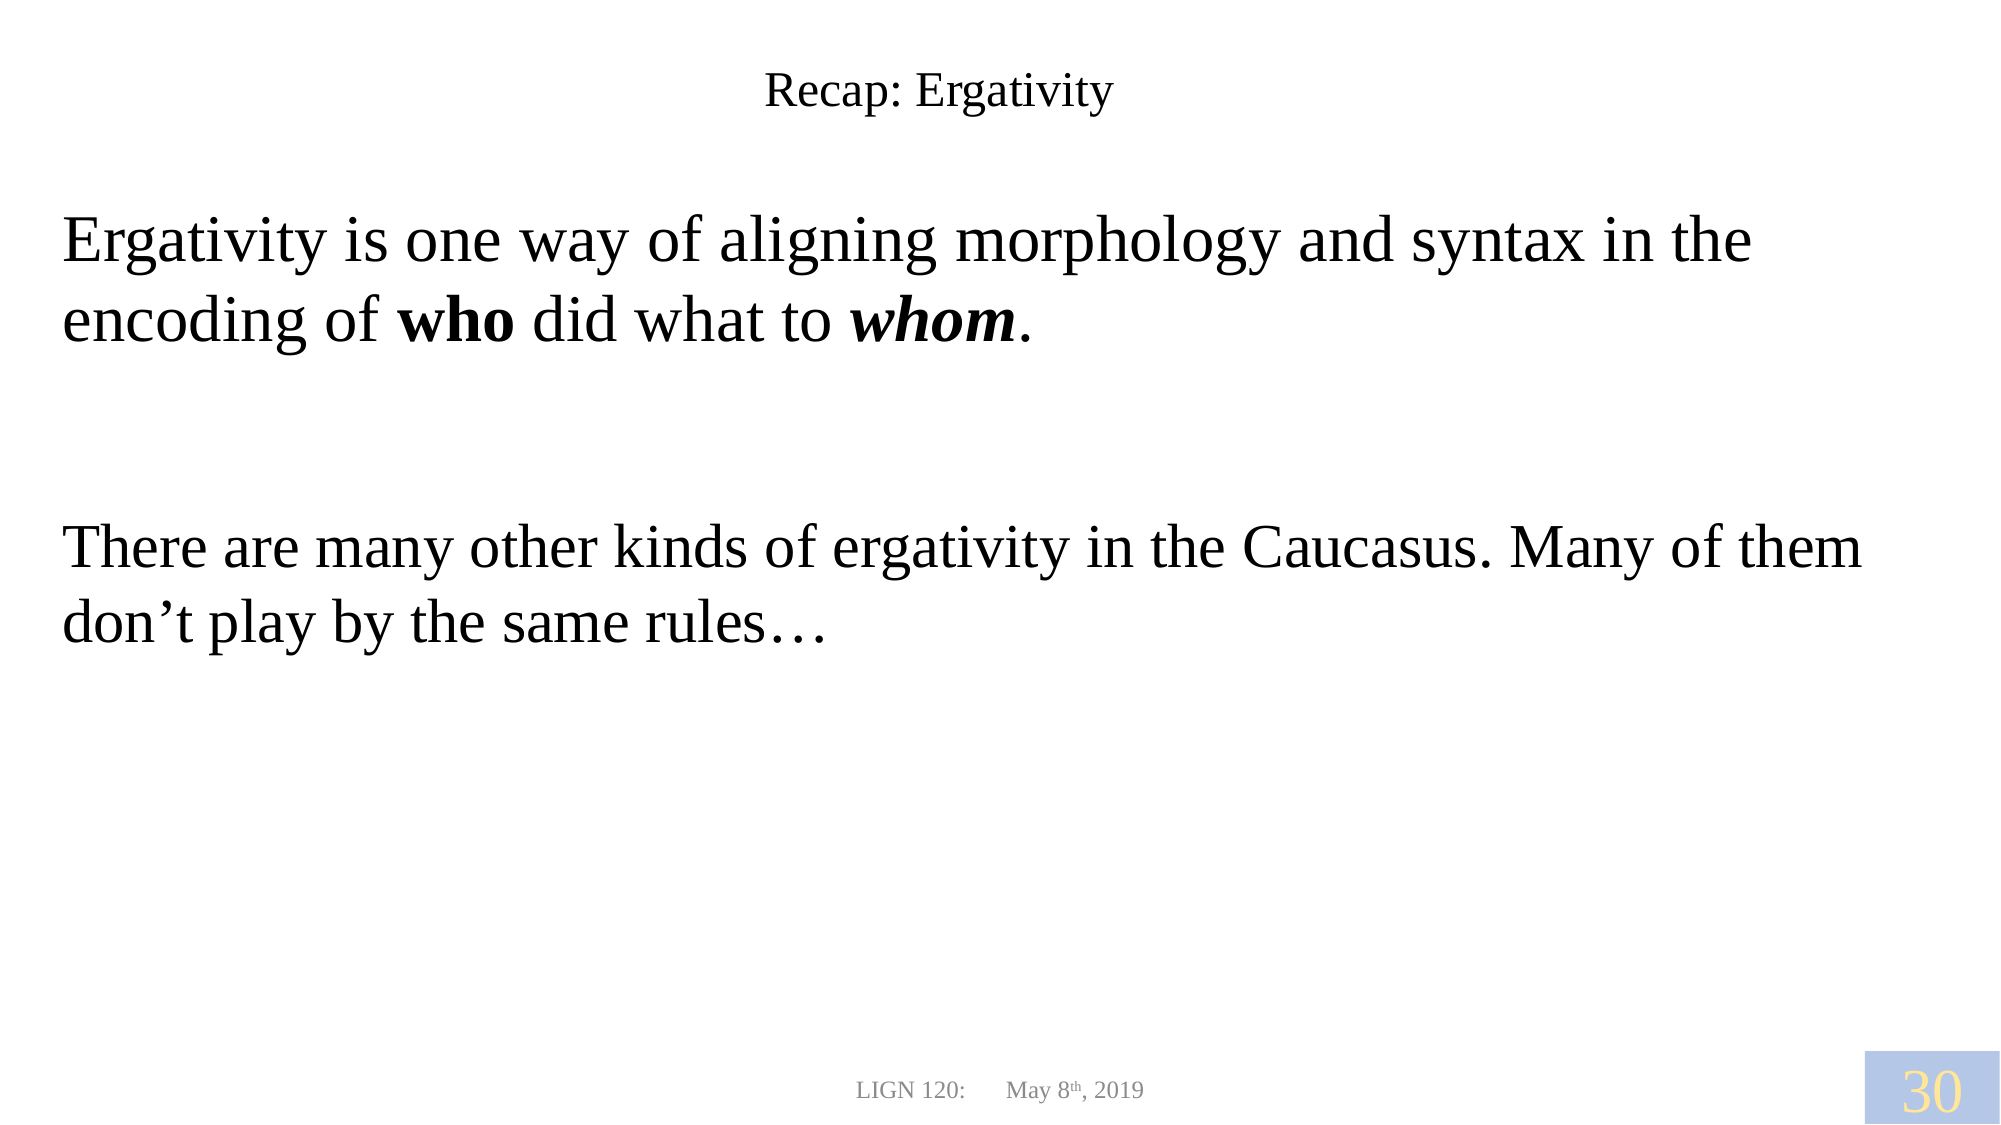

Recap: Ergativity

Ergativity is one way of aligning morphology and syntax in the encoding of who did what to whom.

There are many other kinds of ergativity in the Caucasus. Many of them don’t play by the same rules…
30
LIGN 120:	May 8th, 2019